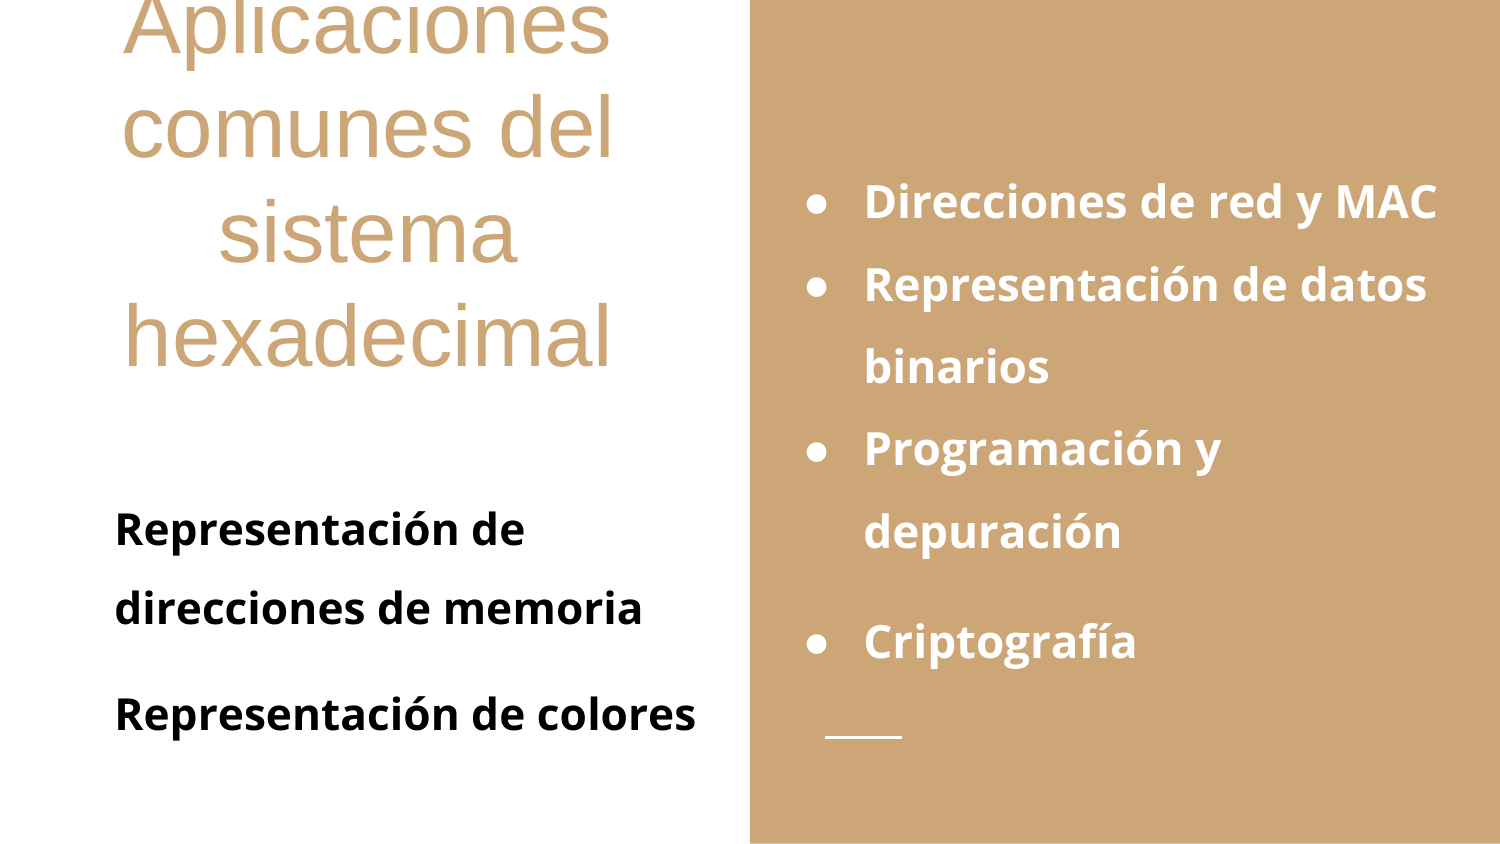

# Aplicaciones comunes del sistema hexadecimal
Direcciones de red y MAC
Representación de datos binarios
Programación y depuración
Criptografía
Representación de direcciones de memoria
Representación de colores